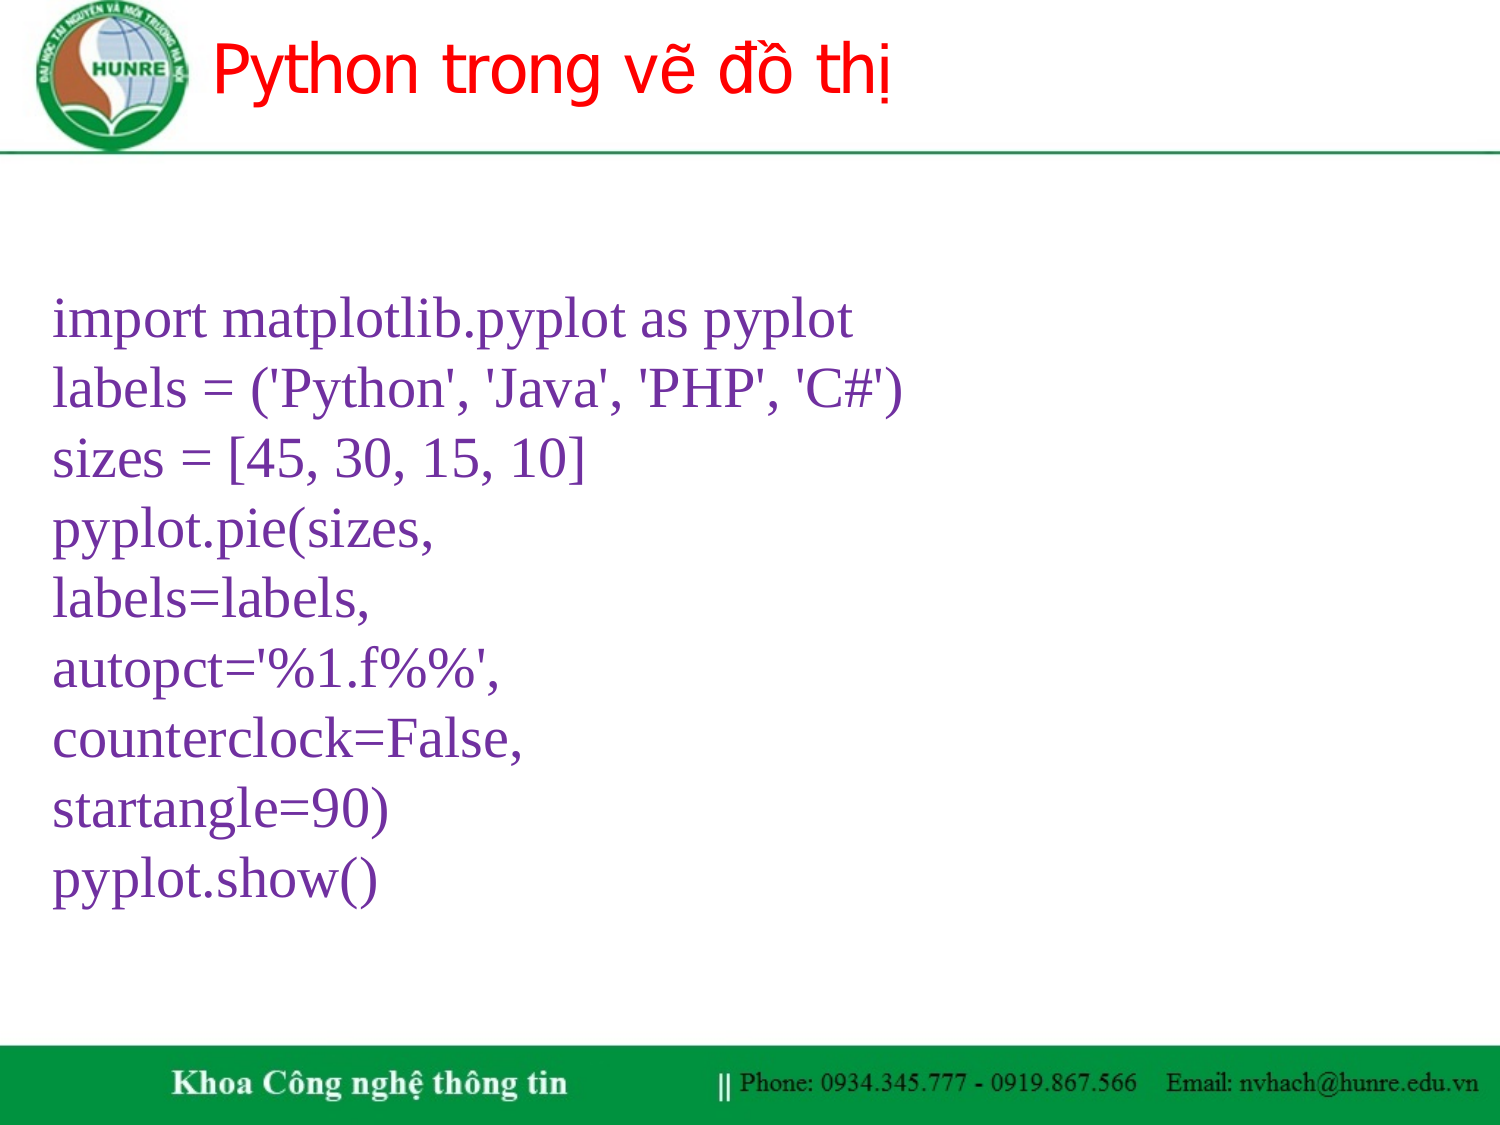

# Python trong vẽ đồ thị
import matplotlib.pyplot as pyplot
labels = ('Python', 'Java', 'PHP', 'C#')
sizes = [45, 30, 15, 10]
pyplot.pie(sizes,
labels=labels,
autopct='%1.f%%',
counterclock=False,
startangle=90)
pyplot.show()